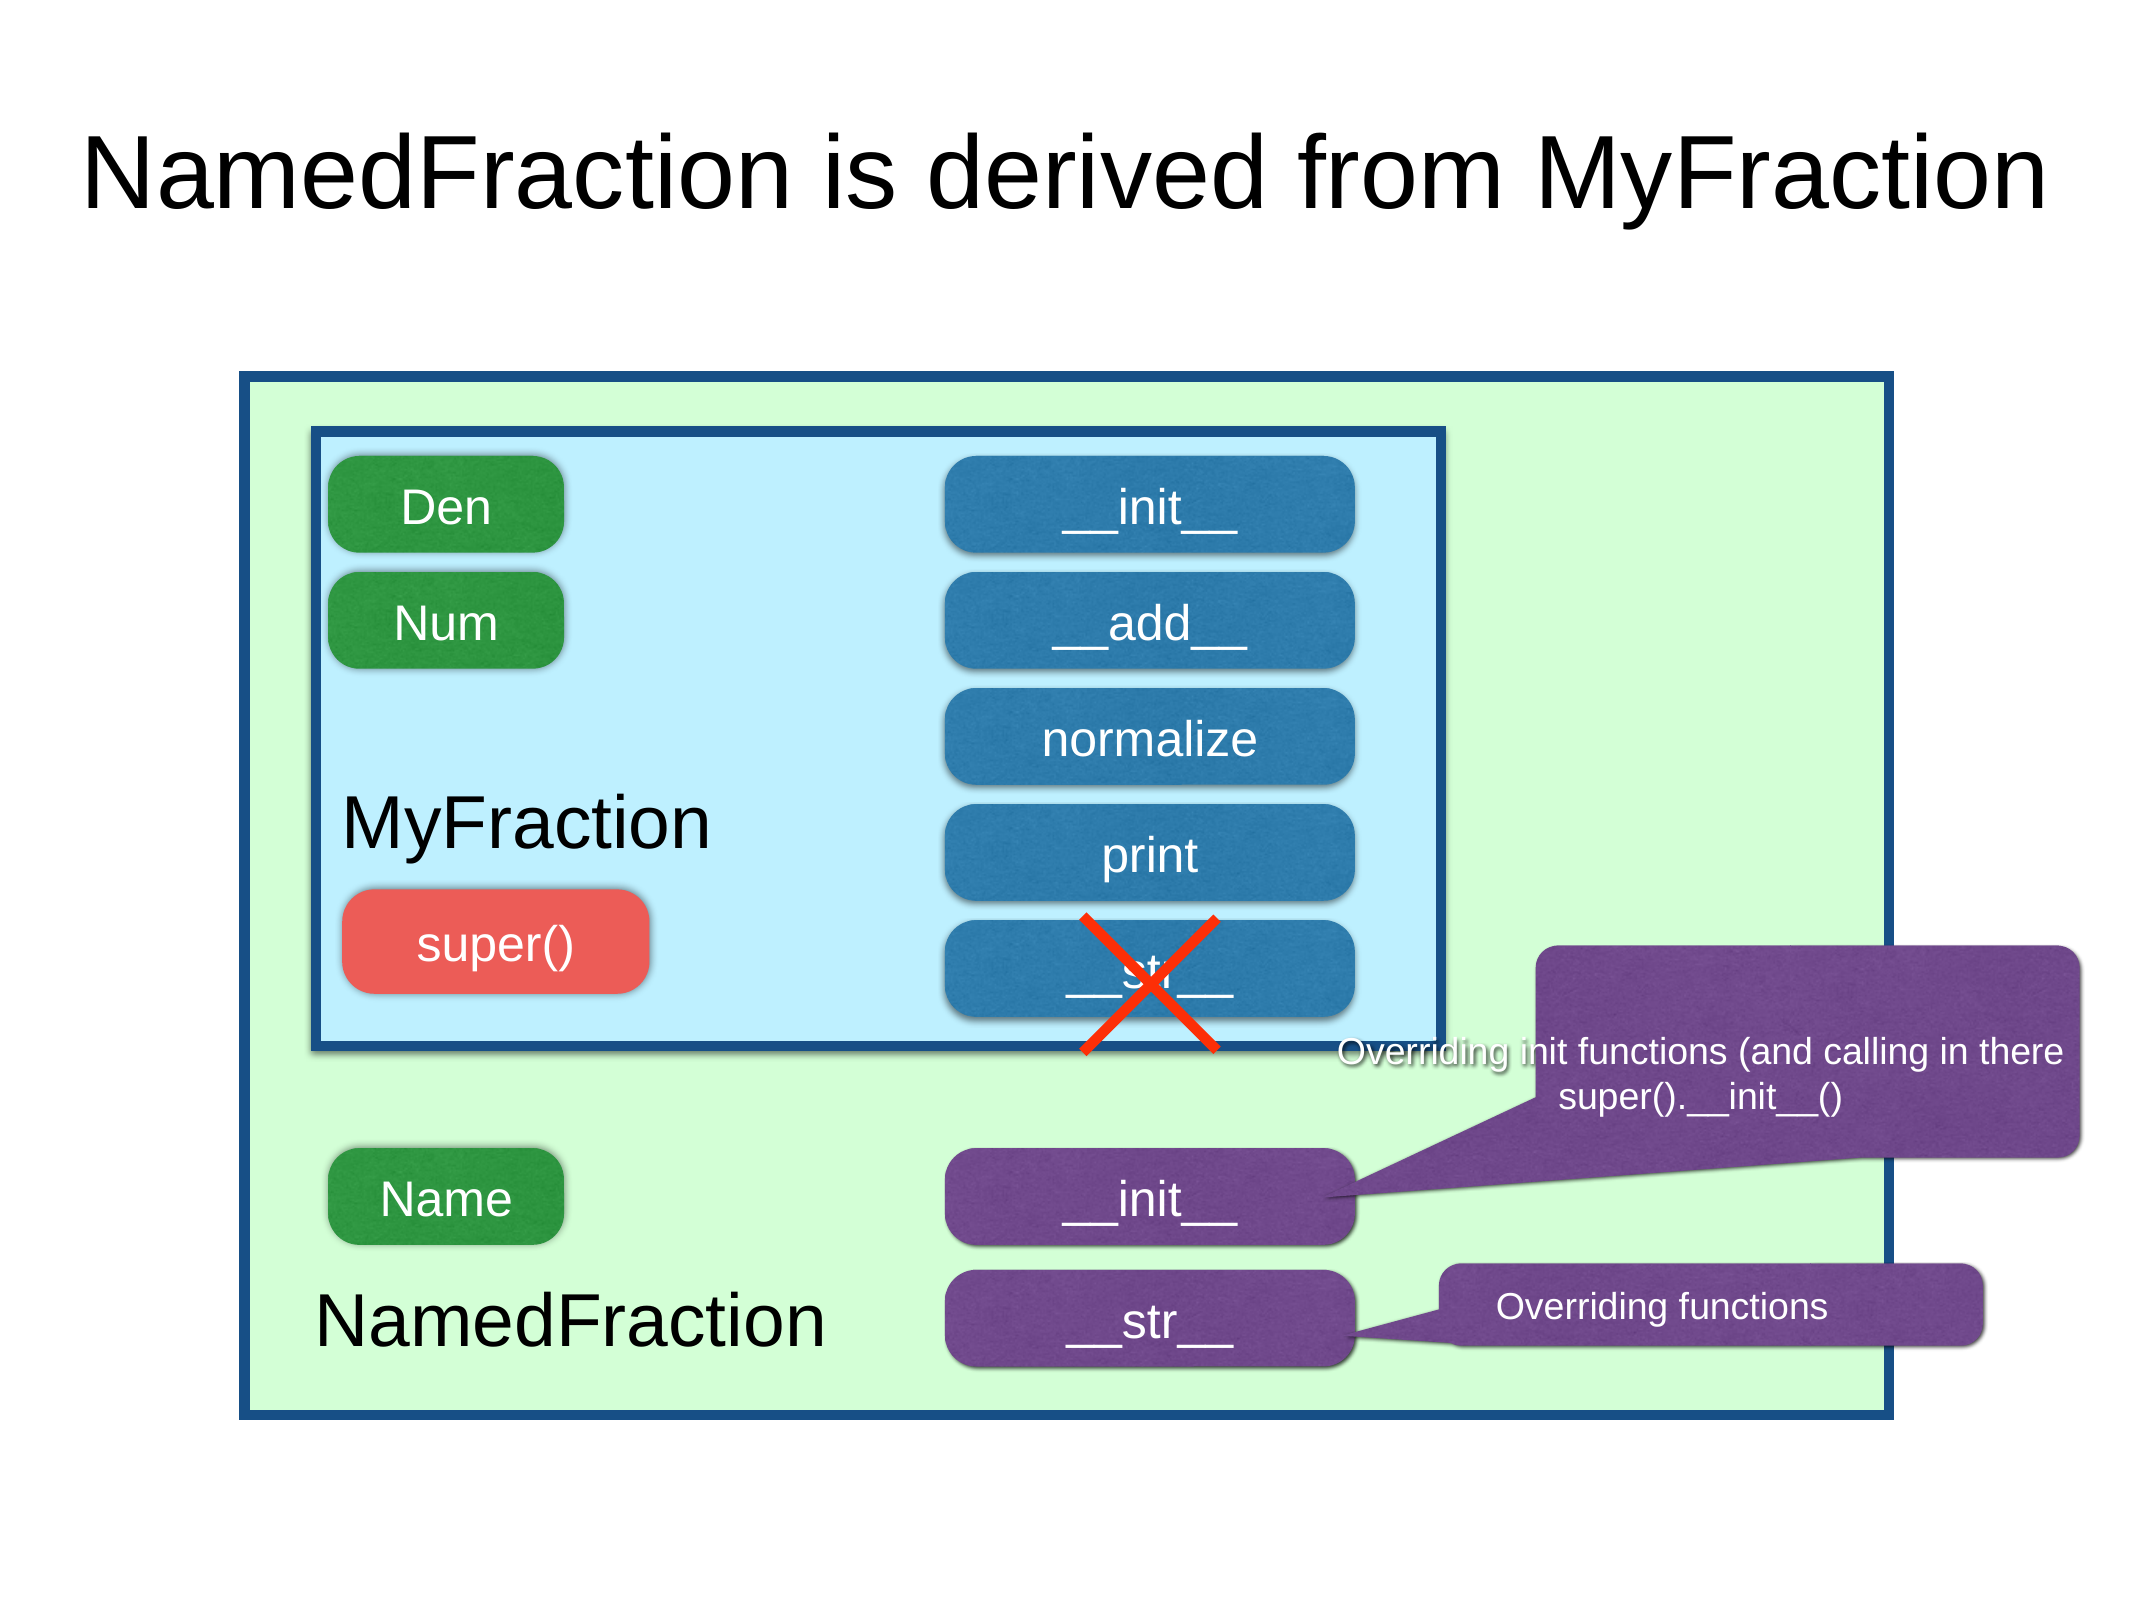

NamedFraction is derived from MyFraction

Den
__init__
Num
__add__
normalize
MyFraction
print
super()

__str__
Overriding init functions (and calling in there super().__init__()
Name
__init__
NamedFraction
Overriding functions
__str__